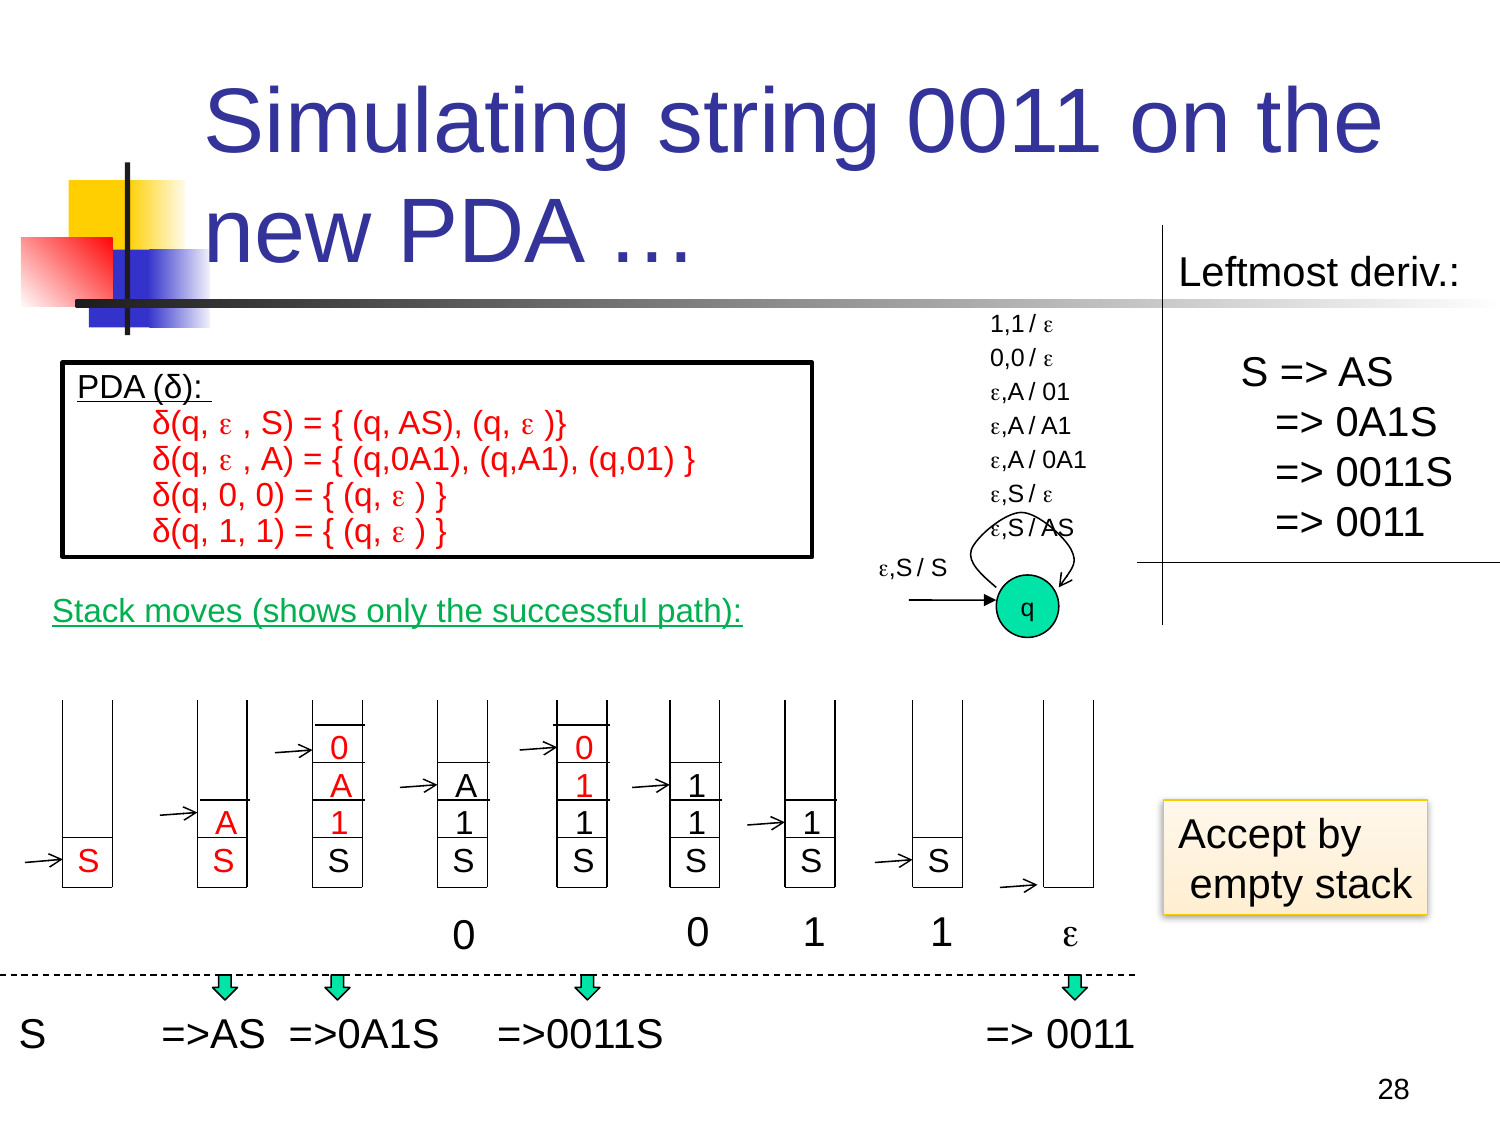

# Simulating string 0011 on the new PDA …
Leftmost deriv.:
S => AS
   => 0A1S
   => 0011S
   => 0011
1,1 / ε
0,0 / ε
ε,A / 01
ε,A / A1
ε,A / 0A1
ε,S / ε
ε,S / AS
PDA (δ):
δ(q, ε , S) = { (q, AS), (q, ε )}
δ(q, ε , A) = { (q,0A1), (q,A1), (q,01) }
δ(q, 0, 0) = { (q, ε ) }
δ(q, 1, 1) = { (q, ε ) }

ε,S / S
q
Stack moves (shows only the successful path):

S
A
S
0
A
1
S
A
1
S
0
0
1
1
S
1
1
S
0
1
S
1
S
1
ε
Accept by
 empty stack

S          =>AS  =>0A1S     =>0011S                            => 0011
28